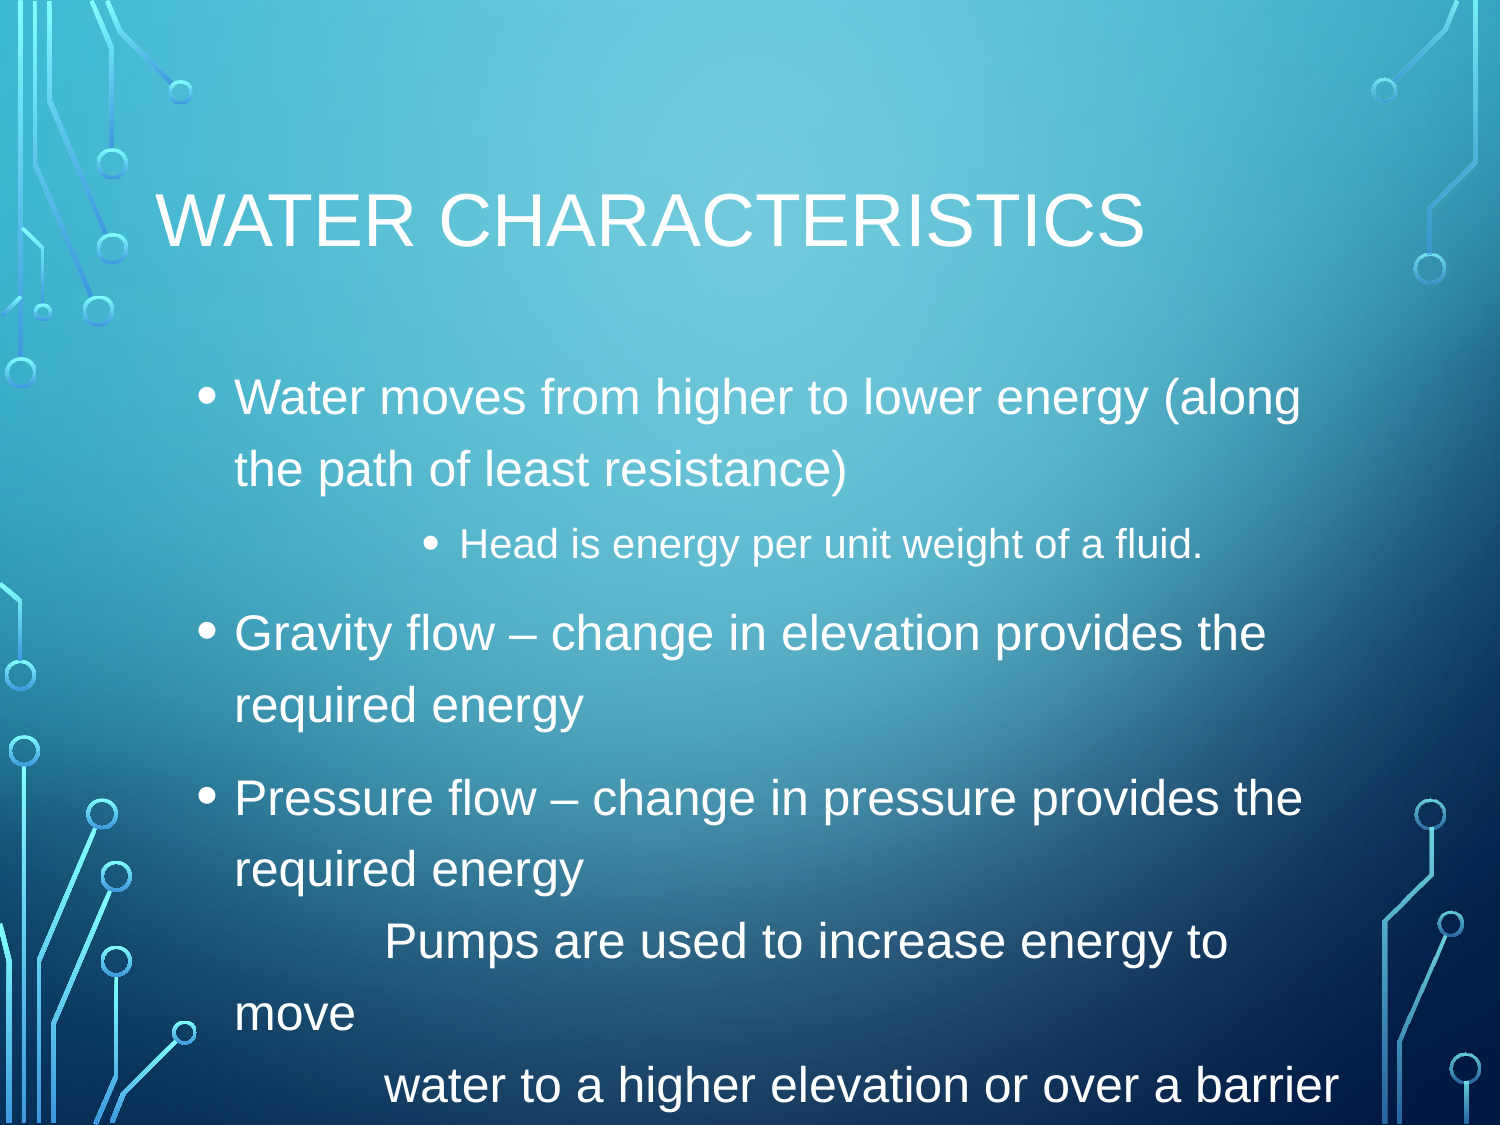

# Water characteristics
Water moves from higher to lower energy (along the path of least resistance)
Head is energy per unit weight of a fluid.
Gravity flow – change in elevation provides the required energy
Pressure flow – change in pressure provides the required energy
	Pumps are used to increase energy to move
	water to a higher elevation or over a barrier